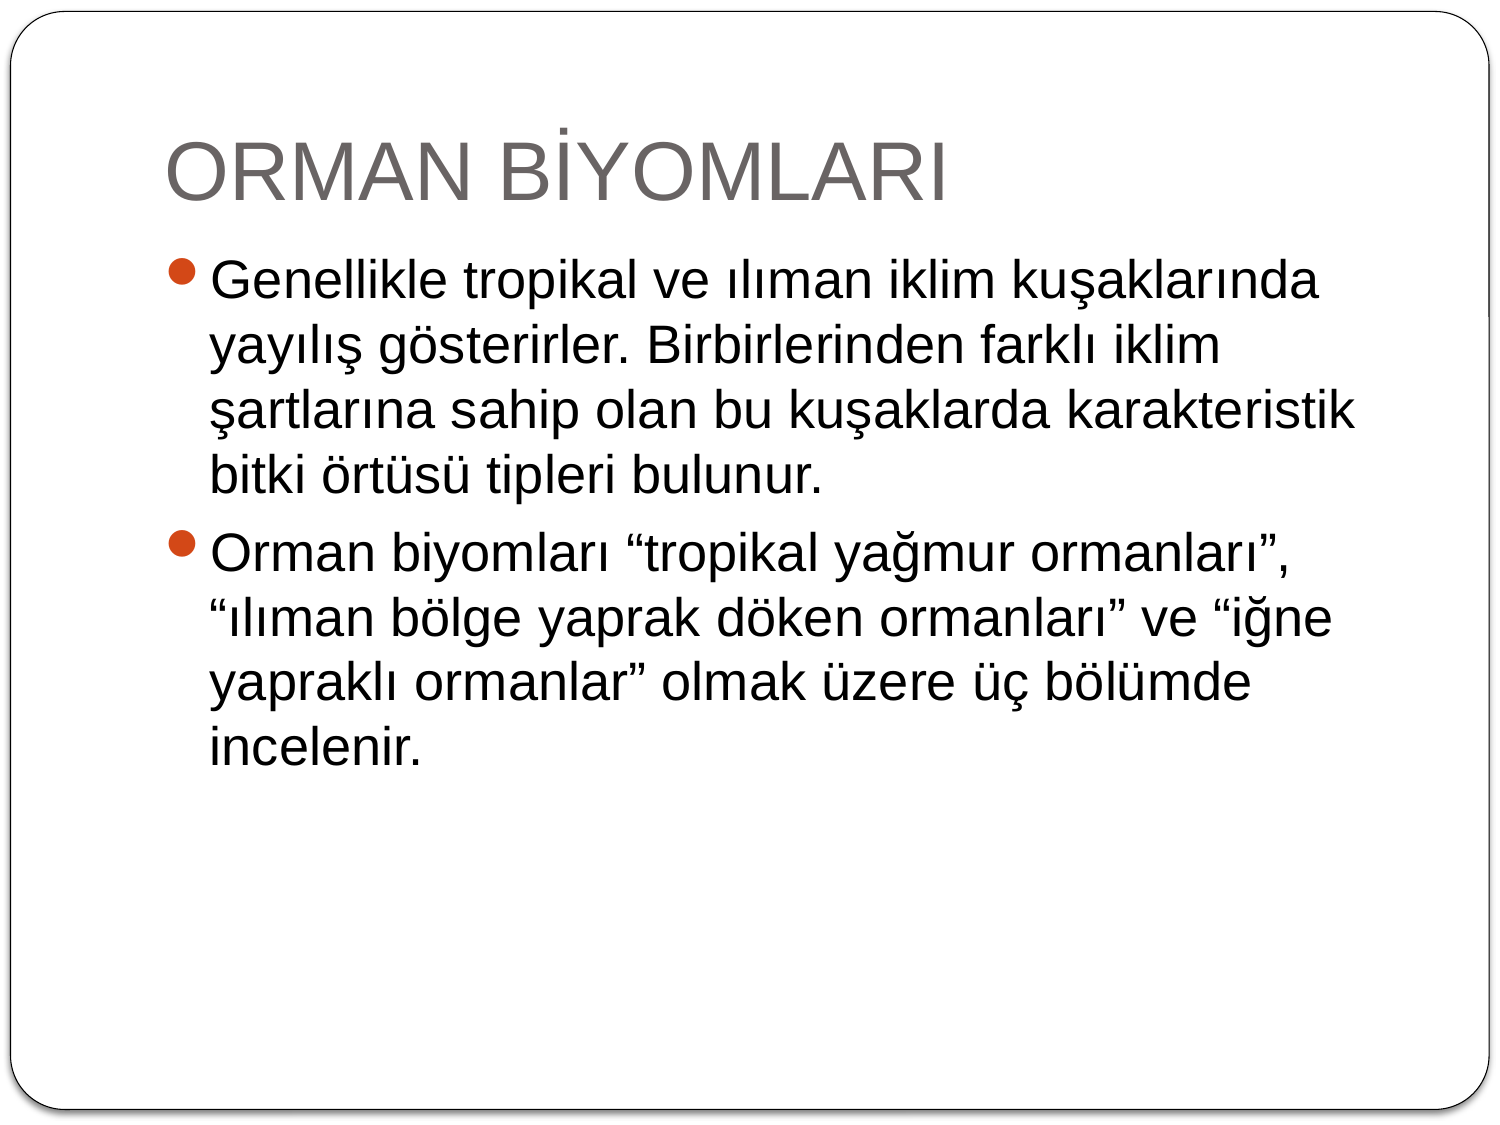

# ORMAN BİYOMLARI
Genellikle tropikal ve ılıman iklim kuşaklarında yayılış gösterirler. Birbirlerinden farklı iklim şartlarına sahip olan bu kuşaklarda karakteristik bitki örtüsü tipleri bulunur.
Orman biyomları “tropikal yağmur ormanları”, “ılıman bölge yaprak döken ormanları” ve “iğne yapraklı ormanlar” olmak üzere üç bölümde incelenir.